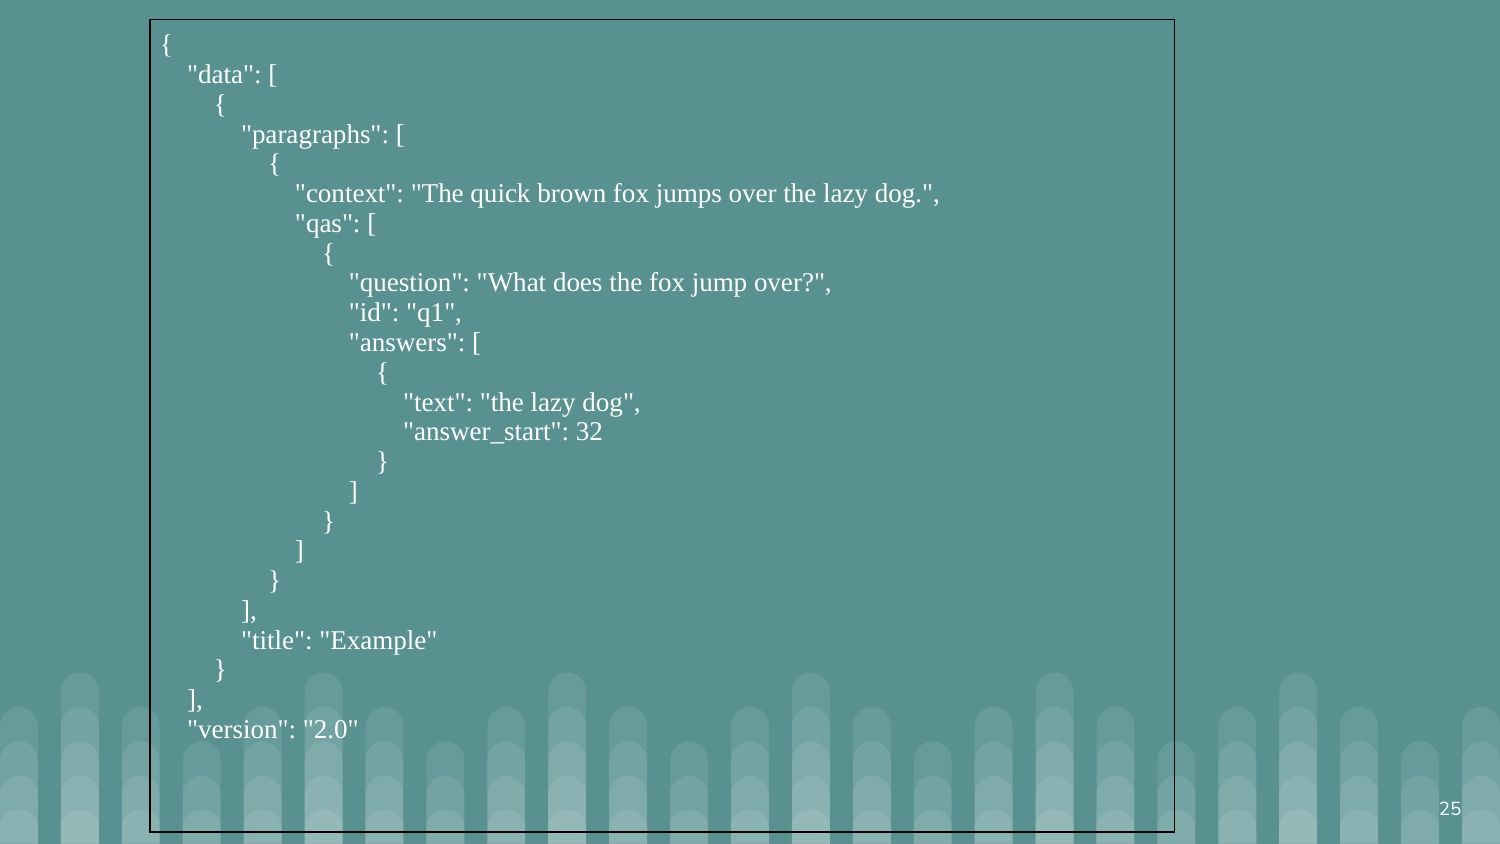

| { "data": [ { "paragraphs": [ { "context": "The quick brown fox jumps over the lazy dog.", "qas": [ { "question": "What does the fox jump over?", "id": "q1", "answers": [ { "text": "the lazy dog", "answer\_start": 32 } ] } ] } ], "title": "Example" } ], "version": "2.0" |
| --- |
25